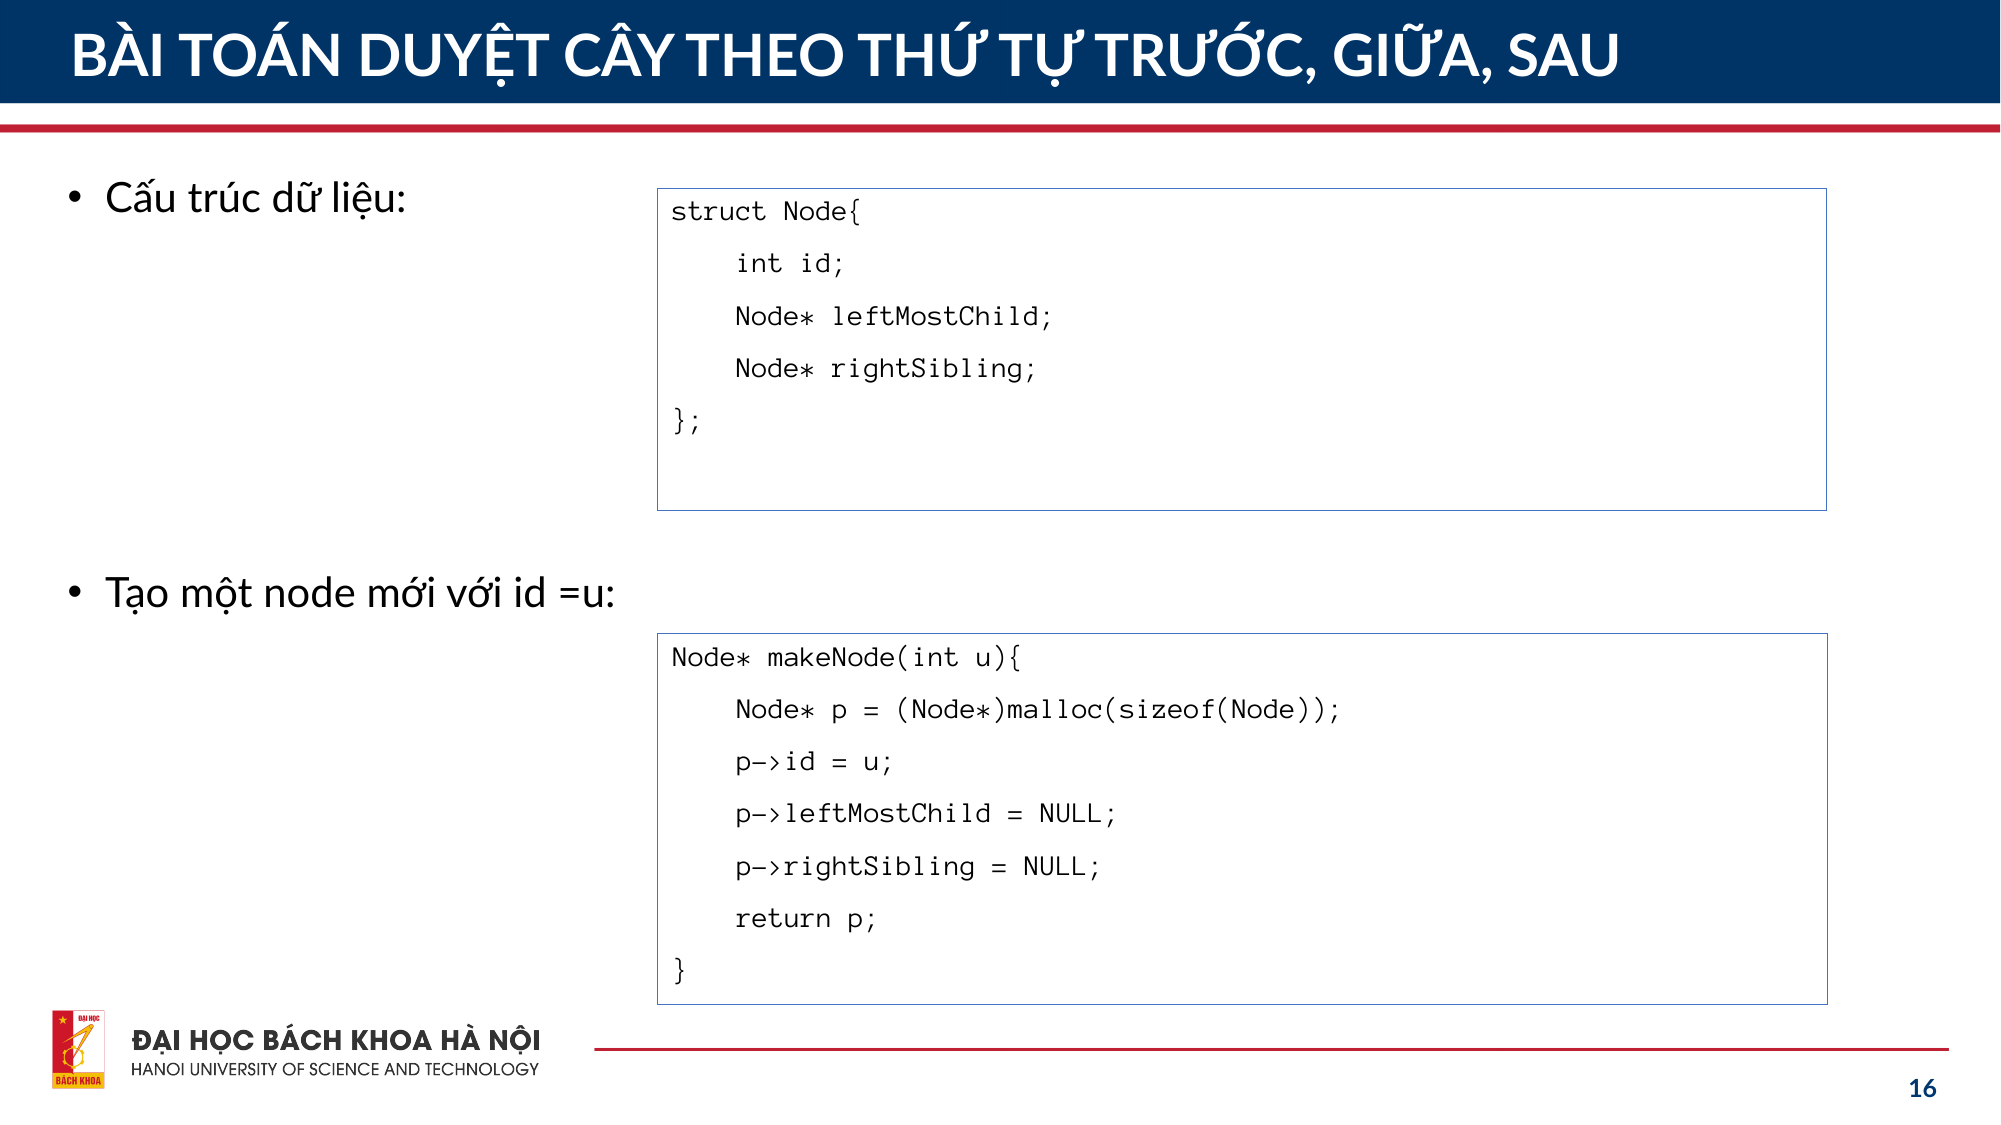

# BÀI TOÁN DUYỆT CÂY THEO THỨ TỰ TRƯỚC, GIỮA, SAU
Cấu trúc dữ liệu:

Tạo một node mới với id =u:

struct Node{
    int id;
    Node* leftMostChild;
    Node* rightSibling;
};
Node* makeNode(int u){
    Node* p = (Node*)malloc(sizeof(Node));
    p->id = u;
    p->leftMostChild = NULL;
    p->rightSibling = NULL;
    return p;
}
16